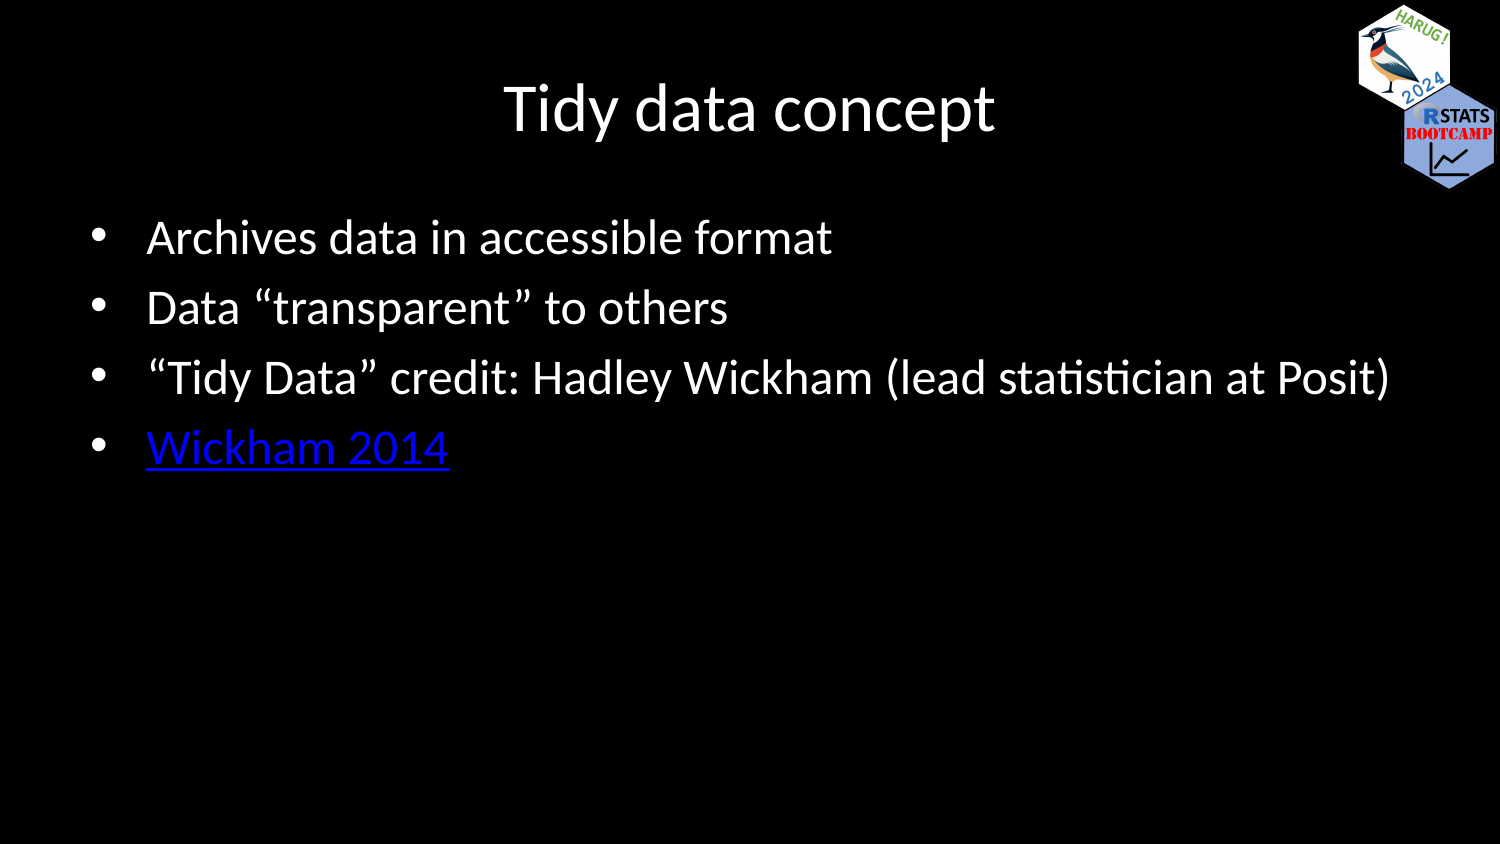

# Tidy data concept
Archives data in accessible format
Data “transparent” to others
“Tidy Data” credit: Hadley Wickham (lead statistician at Posit)
Wickham 2014